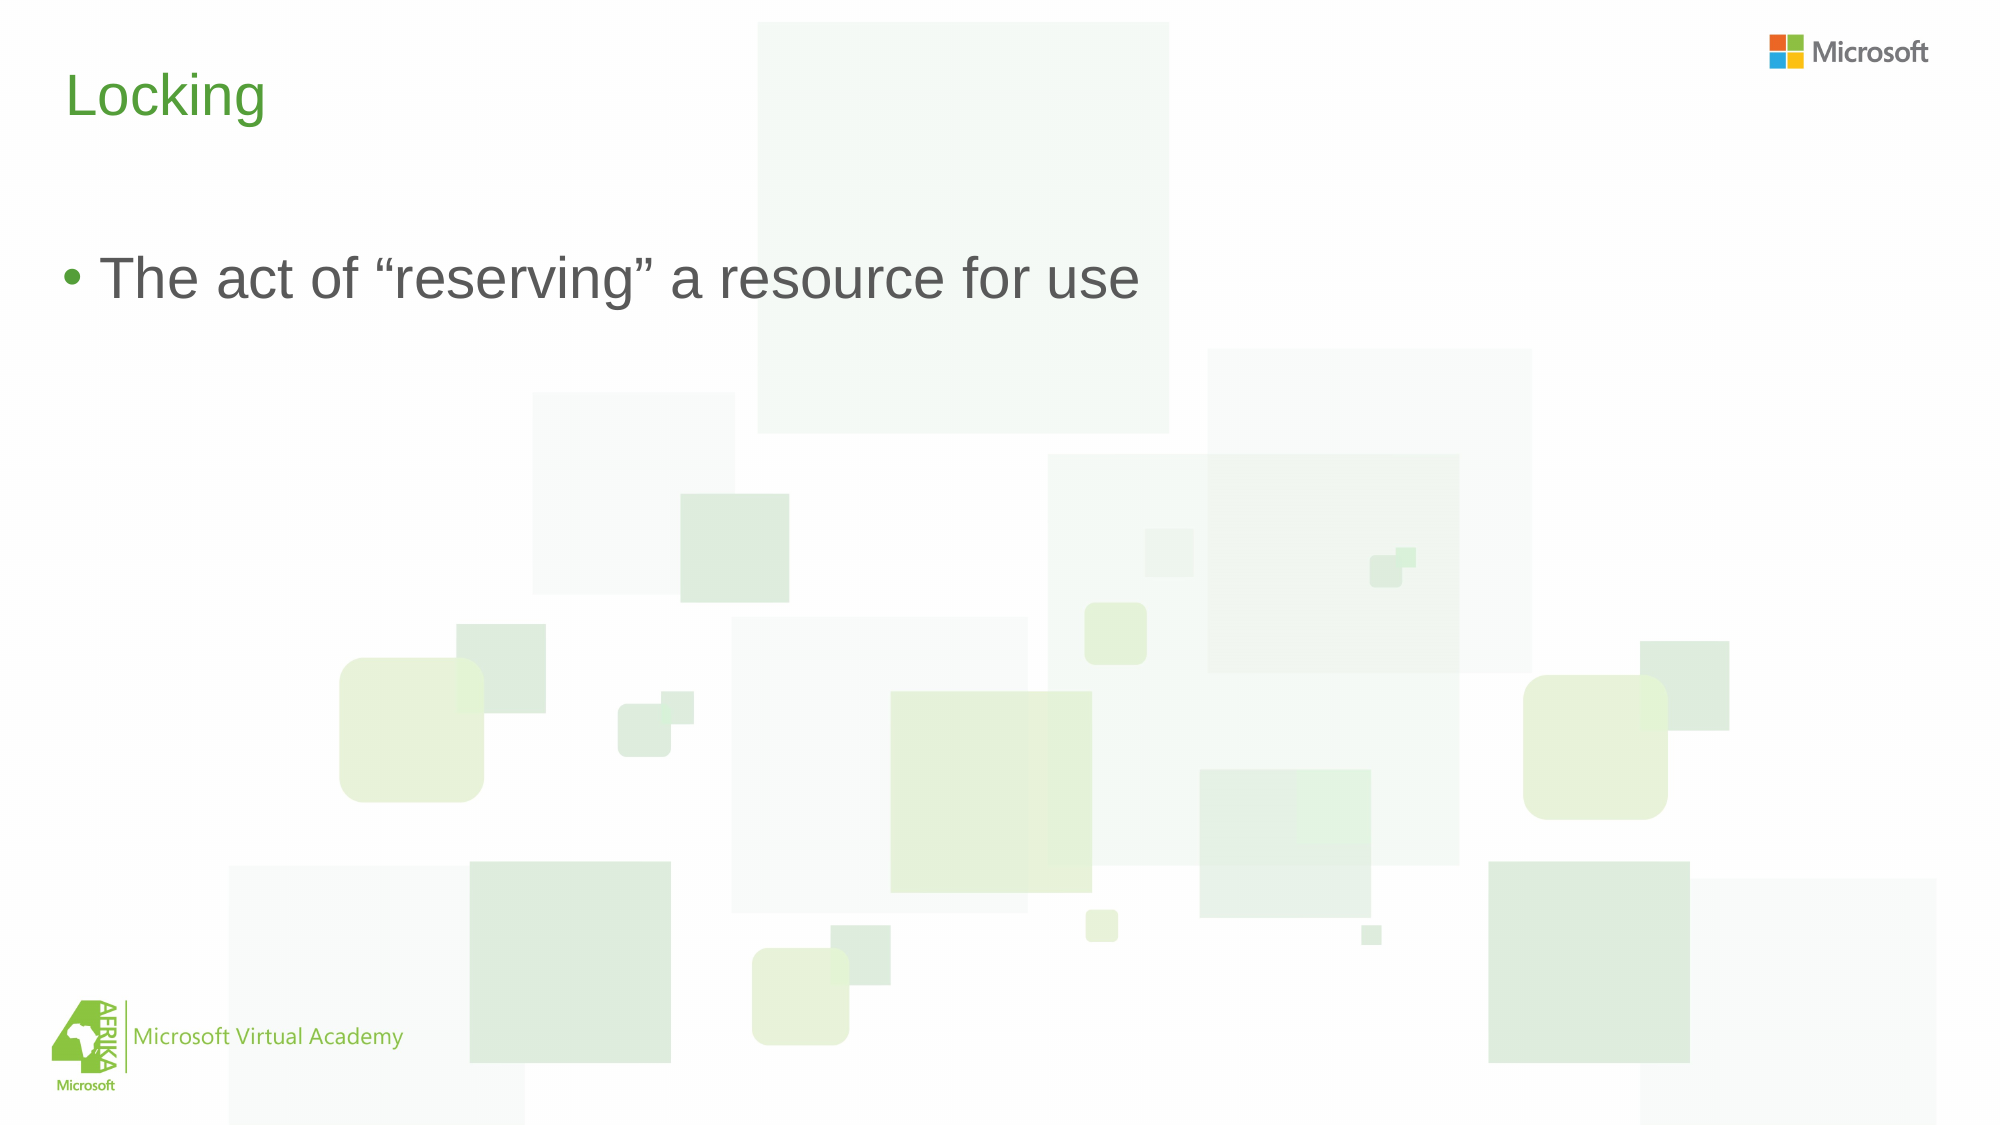

# Locking
The act of “reserving” a resource for use